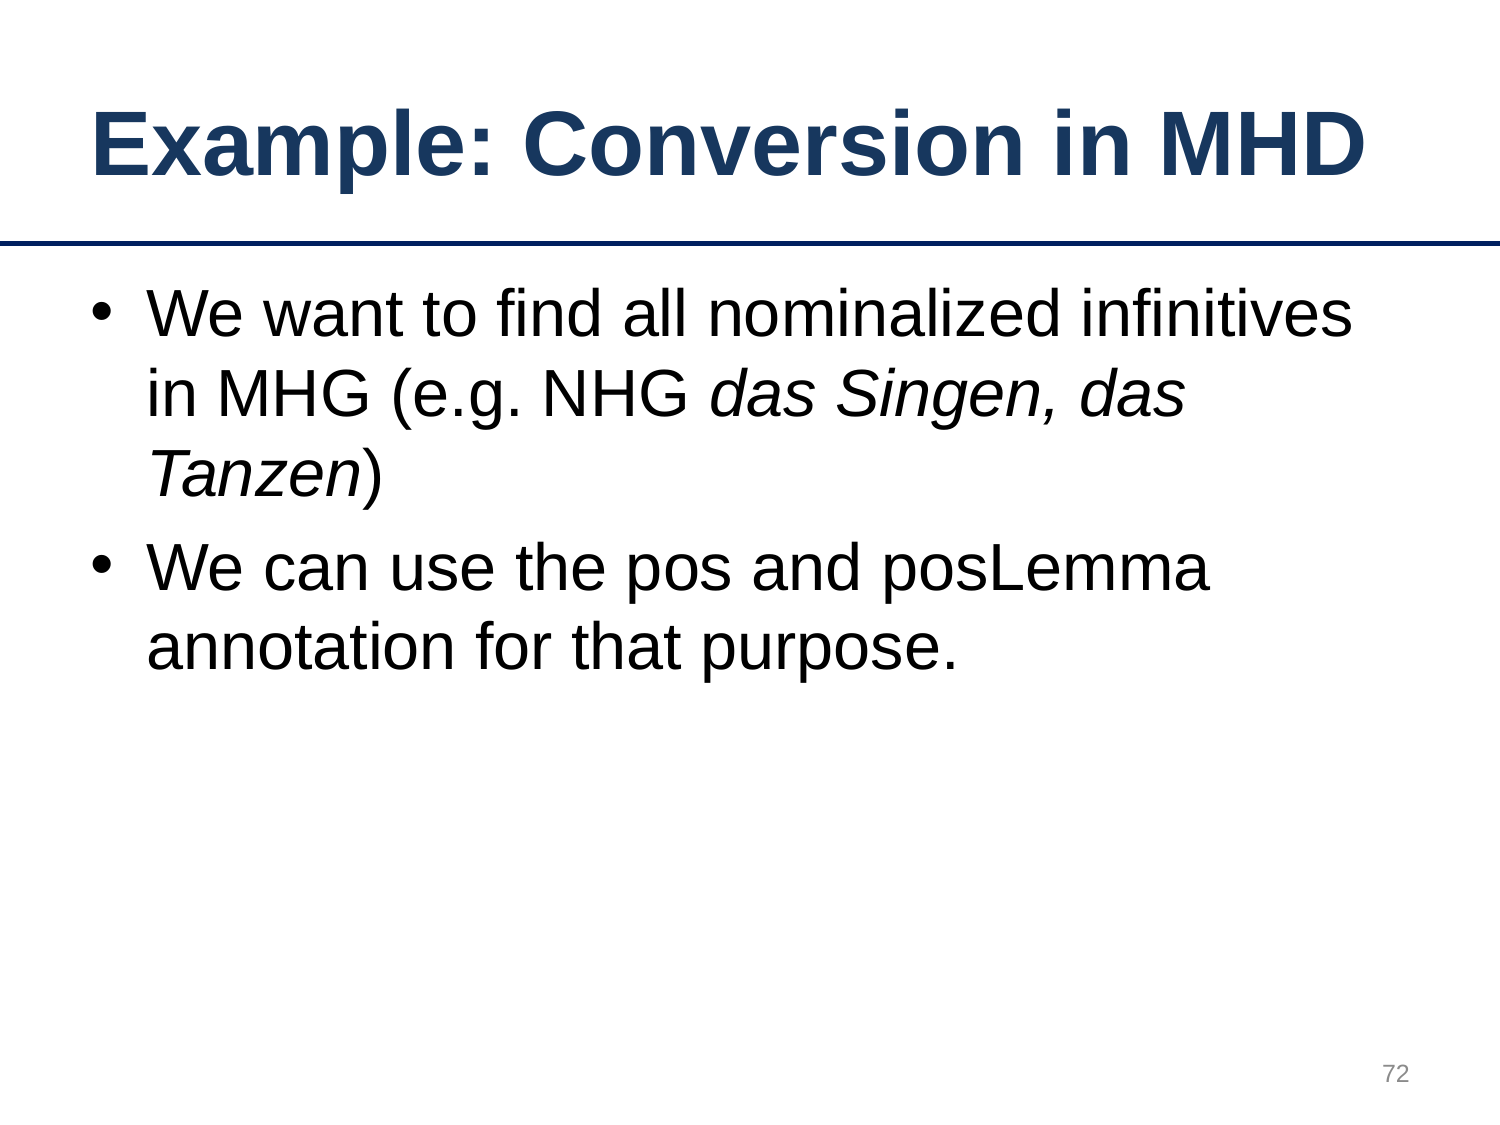

# Example: Conversion in MHD
We want to find all nominalized infinitives in MHG (e.g. NHG das Singen, das Tanzen)
We can use the pos and posLemma annotation for that purpose.
72